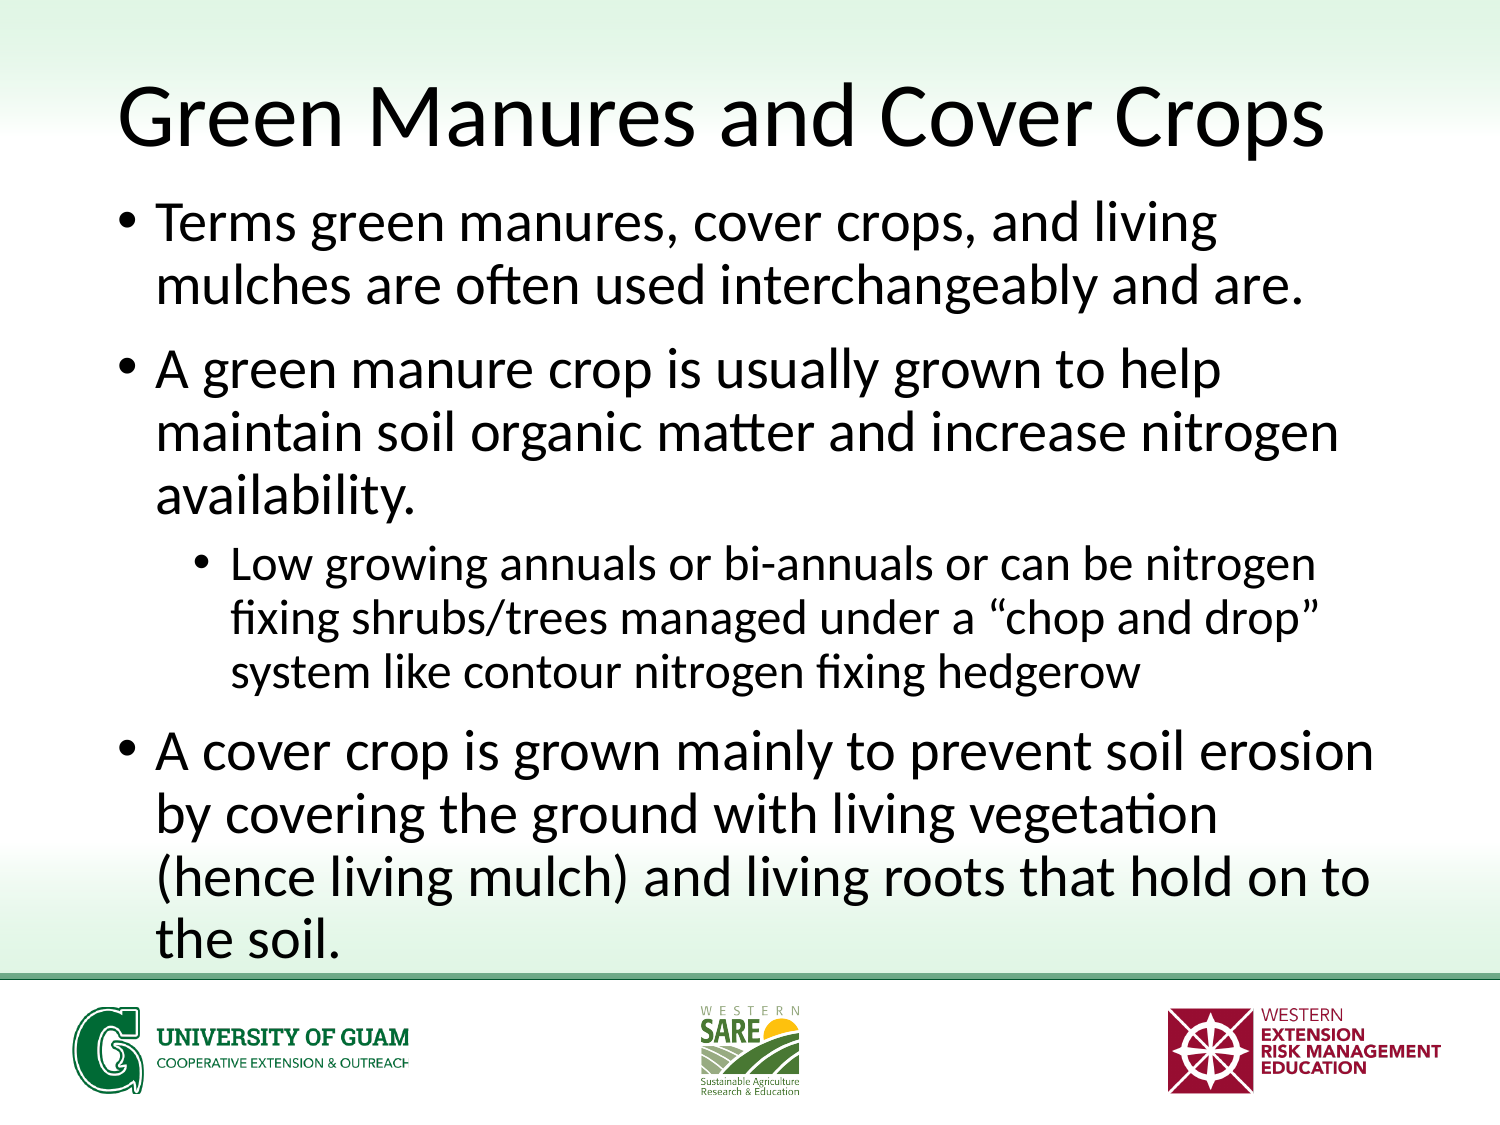

# Green Manures and Cover Crops
Terms green manures, cover crops, and living mulches are often used interchangeably and are.
A green manure crop is usually grown to help maintain soil organic matter and increase nitrogen availability.
Low growing annuals or bi-annuals or can be nitrogen fixing shrubs/trees managed under a “chop and drop” system like contour nitrogen fixing hedgerow
A cover crop is grown mainly to prevent soil erosion by covering the ground with living vegetation (hence living mulch) and living roots that hold on to the soil.